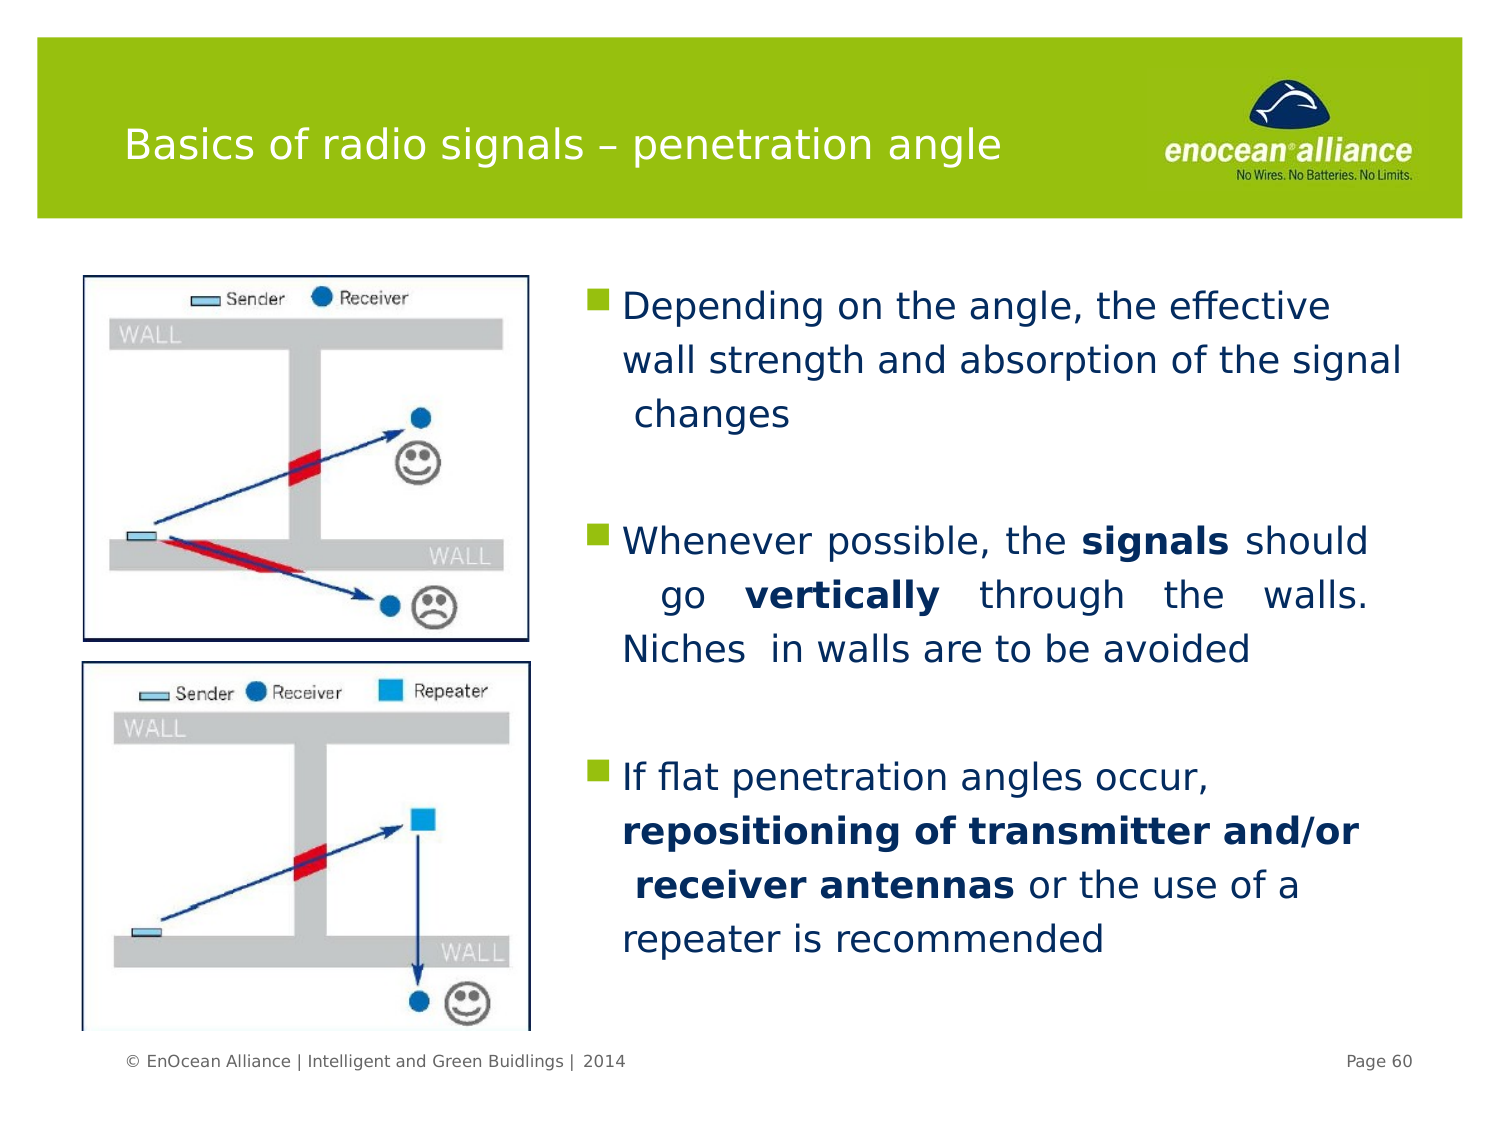

# Basics of radio signals – penetration angle

Depending on the angle, the effective  wall strength and absorption of the signal  changes

Whenever possible, the signals should  go vertically through the walls. Niches  in walls are to be avoided

If flat penetration angles occur,  repositioning of transmitter and/or  receiver antennas or the use of a  repeater is recommended

© EnOcean Alliance | Intelligent and Green Buidlings | 2014
Page 60